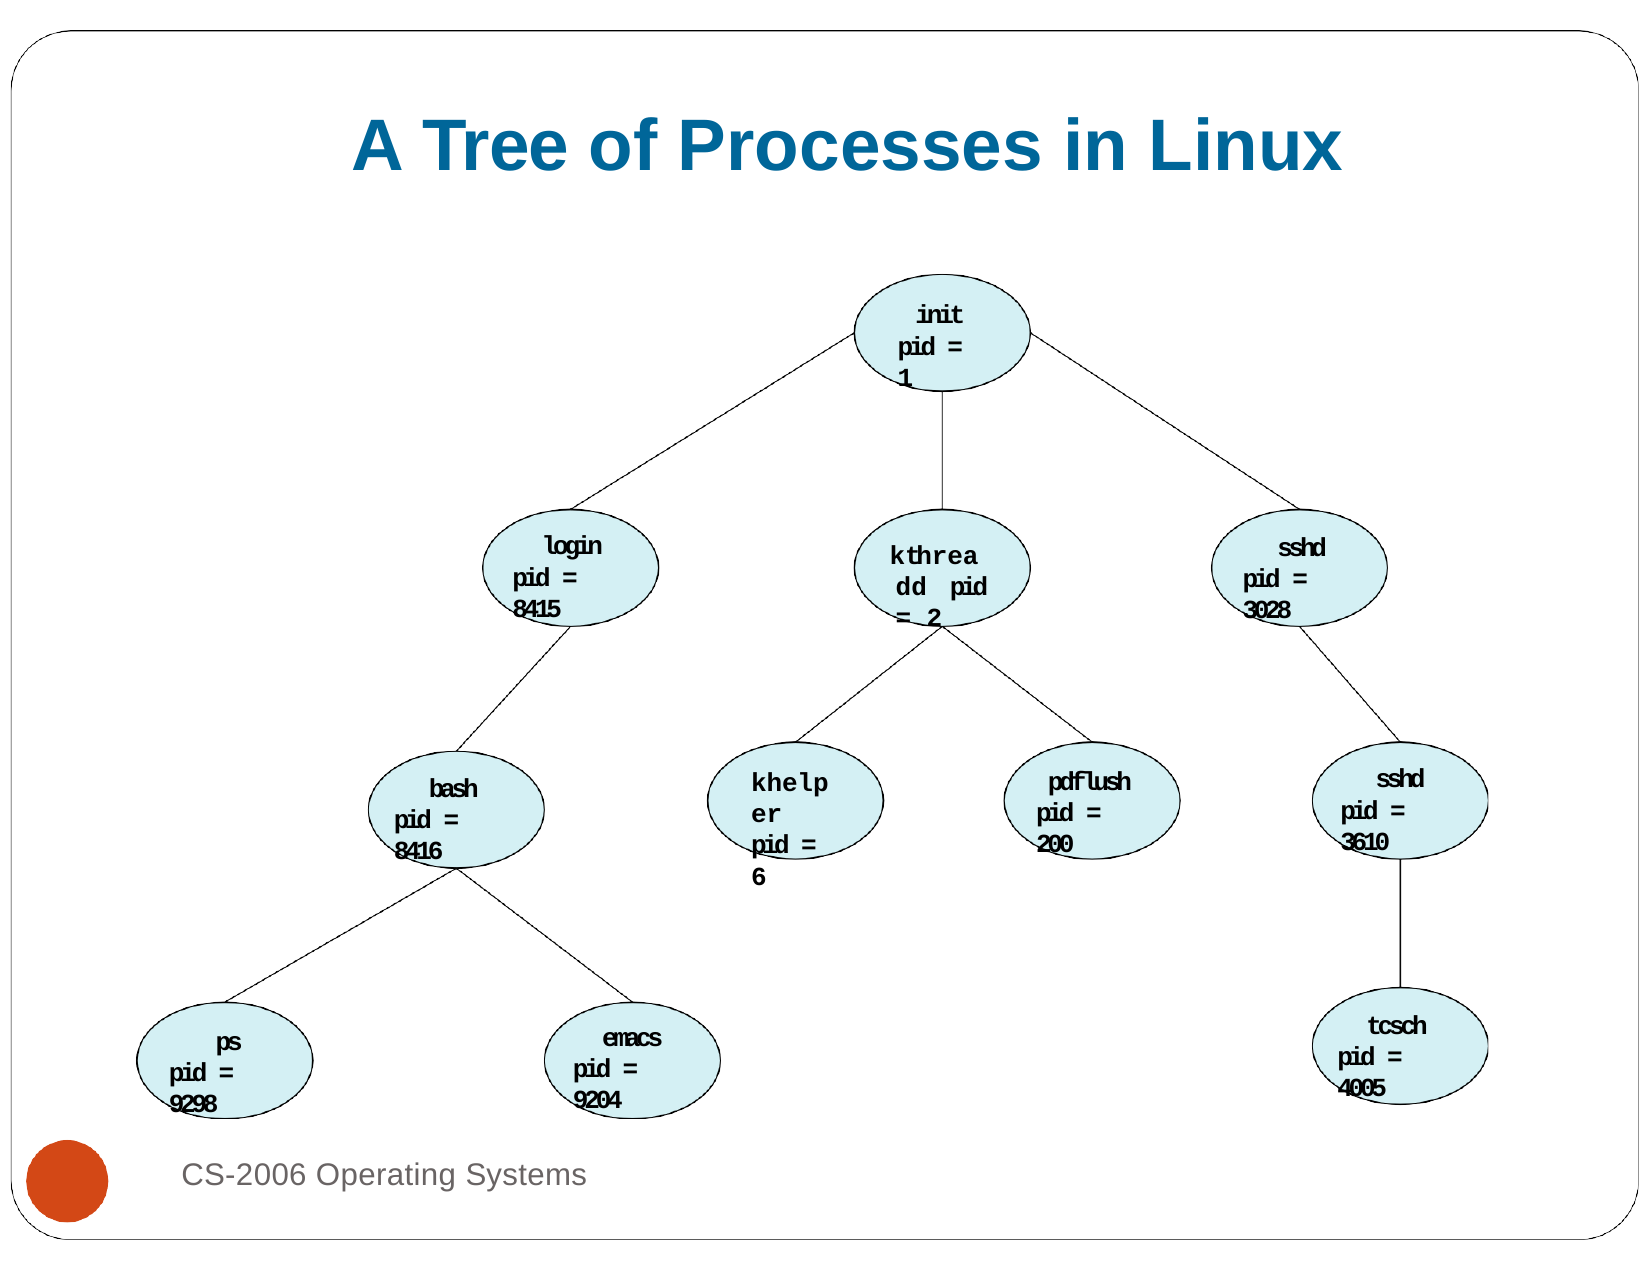

# A Tree of Processes in Linux
init  pid = 1
login  pid = 8415
sshd  pid = 3028
kthreadd  pid = 2
sshd  pid = 3610
pdflush  pid = 200
khelper  pid = 6
bash  pid = 8416
tcsch  pid = 4005
emacs  pid = 9204
ps  pid = 9298
CS-2006 Operating Systems
30